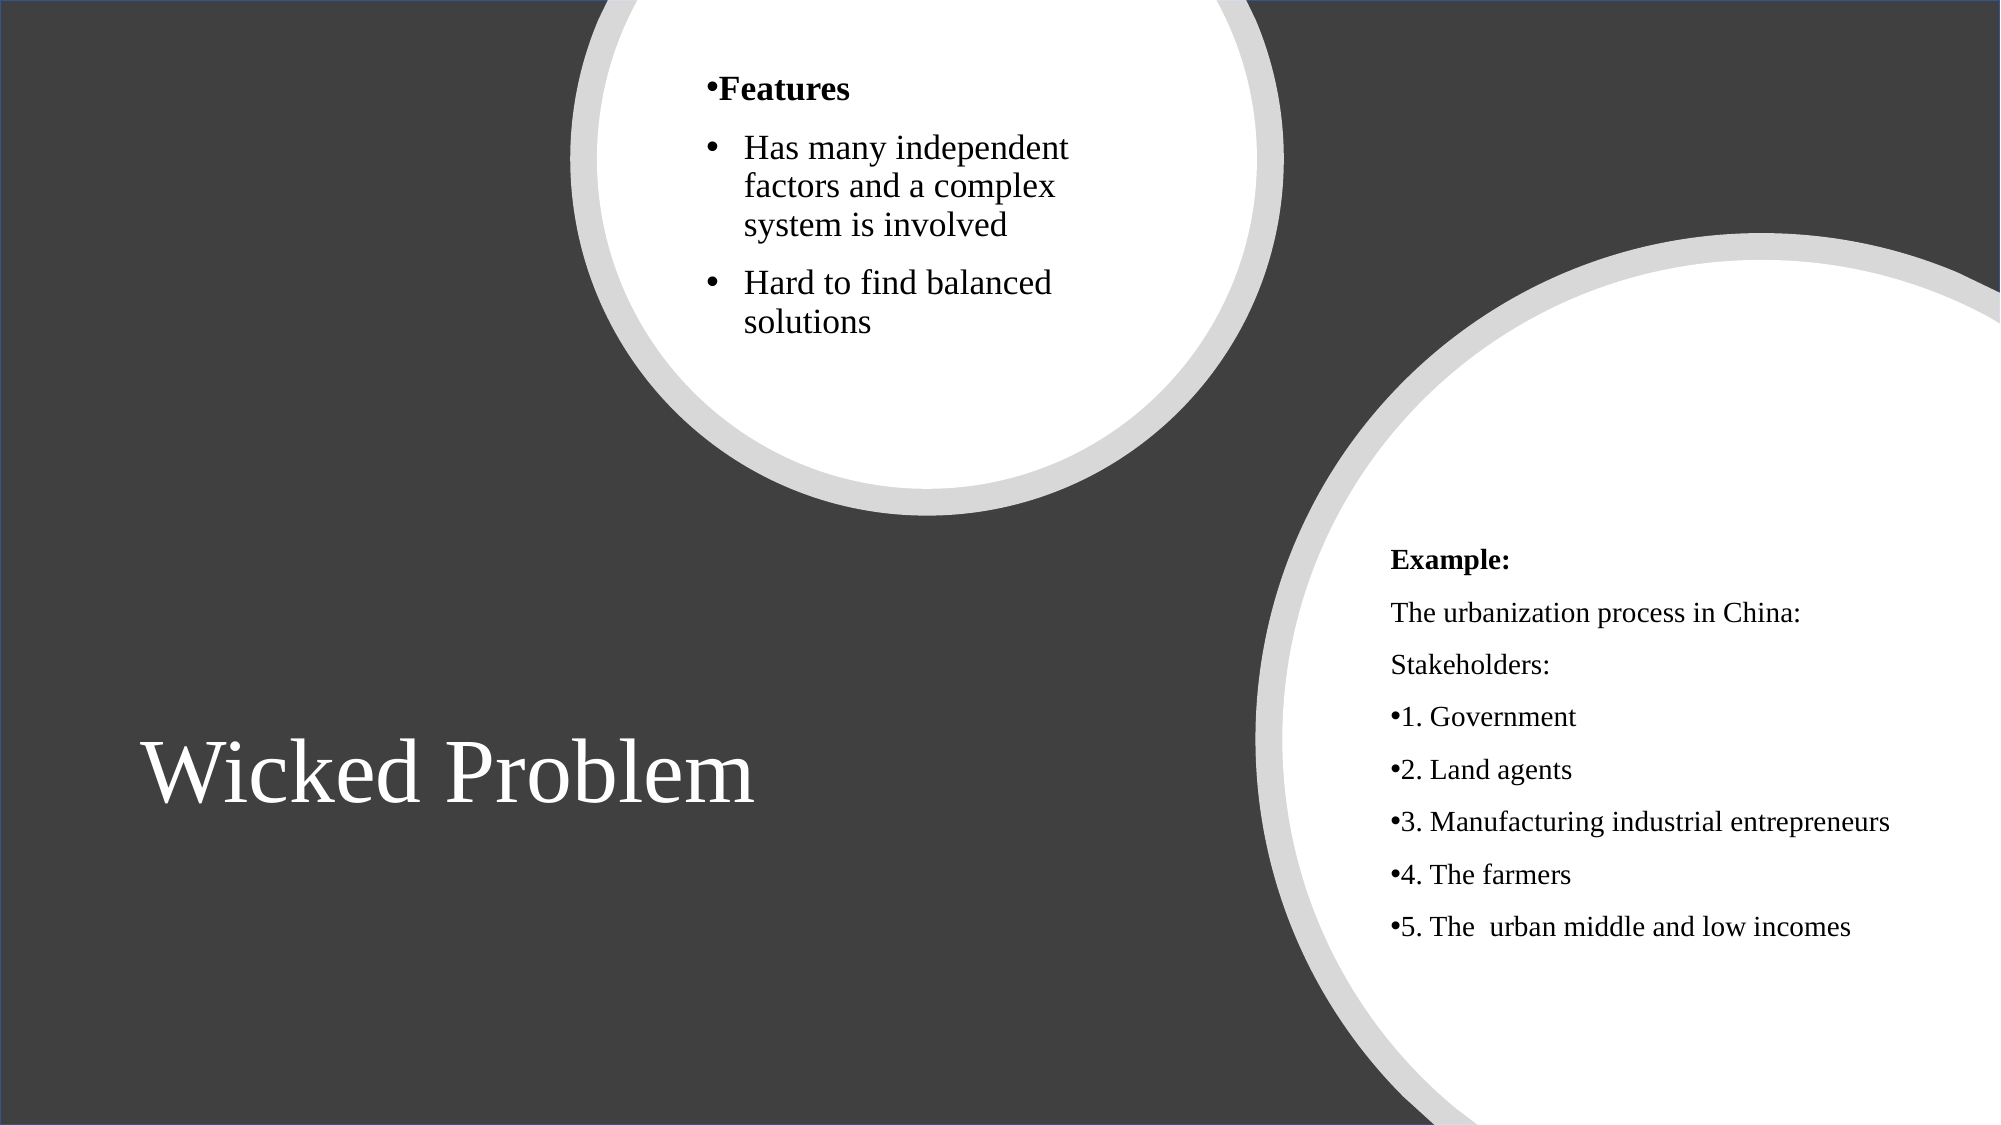

Features
Has many independent factors and a complex system is involved
Hard to find balanced solutions

Example:
The urbanization process in China:
Stakeholders:
1. Government
2. Land agents
3. Manufacturing industrial entrepreneurs
4. The farmers
5. The  urban middle and low incomes
# Wicked Problem